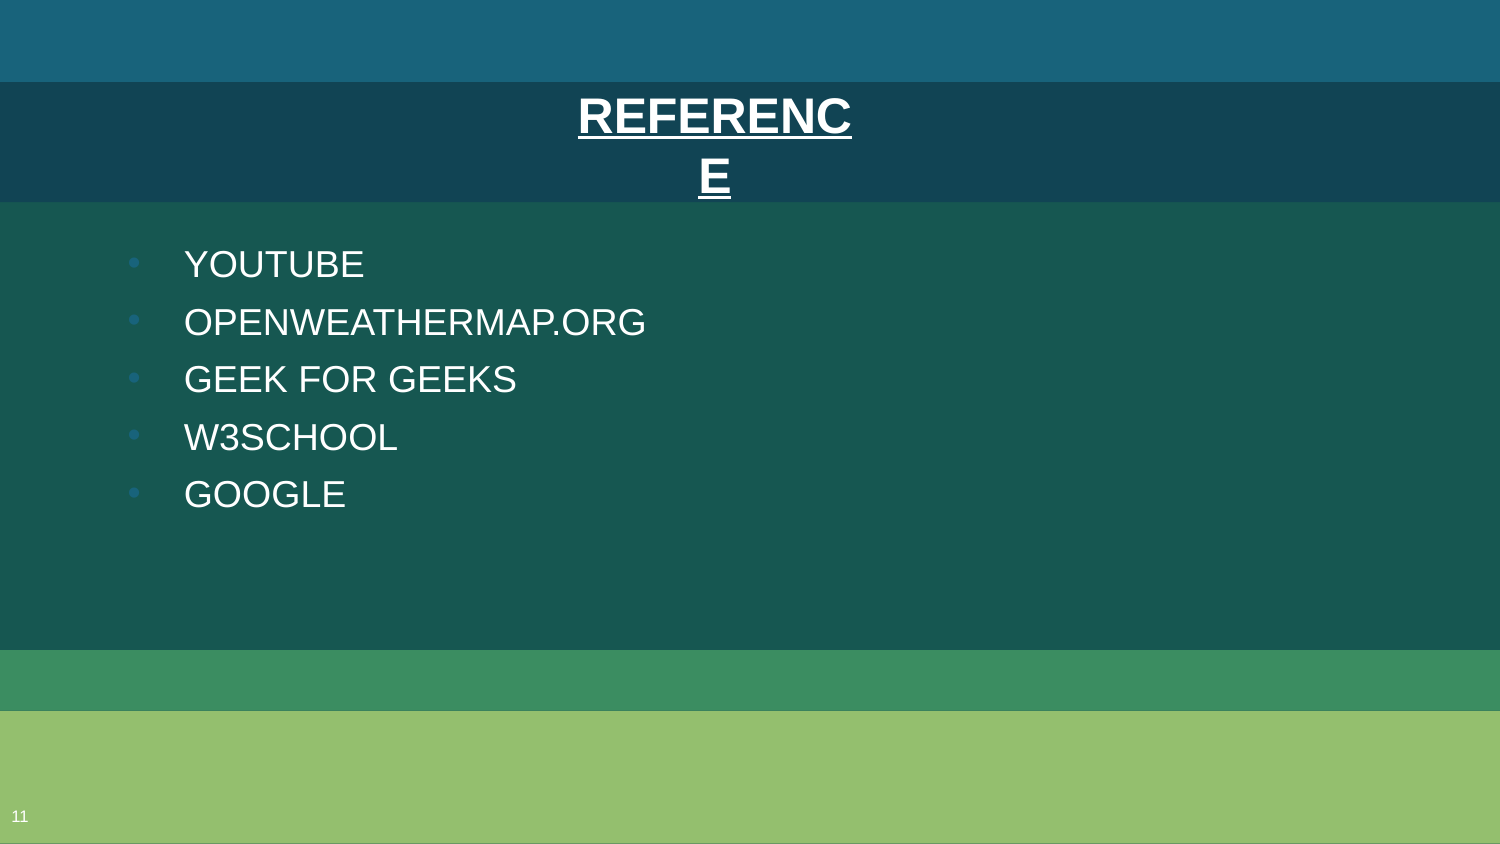

REFERENCE
YOUTUBE
OPENWEATHERMAP.ORG
GEEK FOR GEEKS
W3SCHOOL
GOOGLE
11